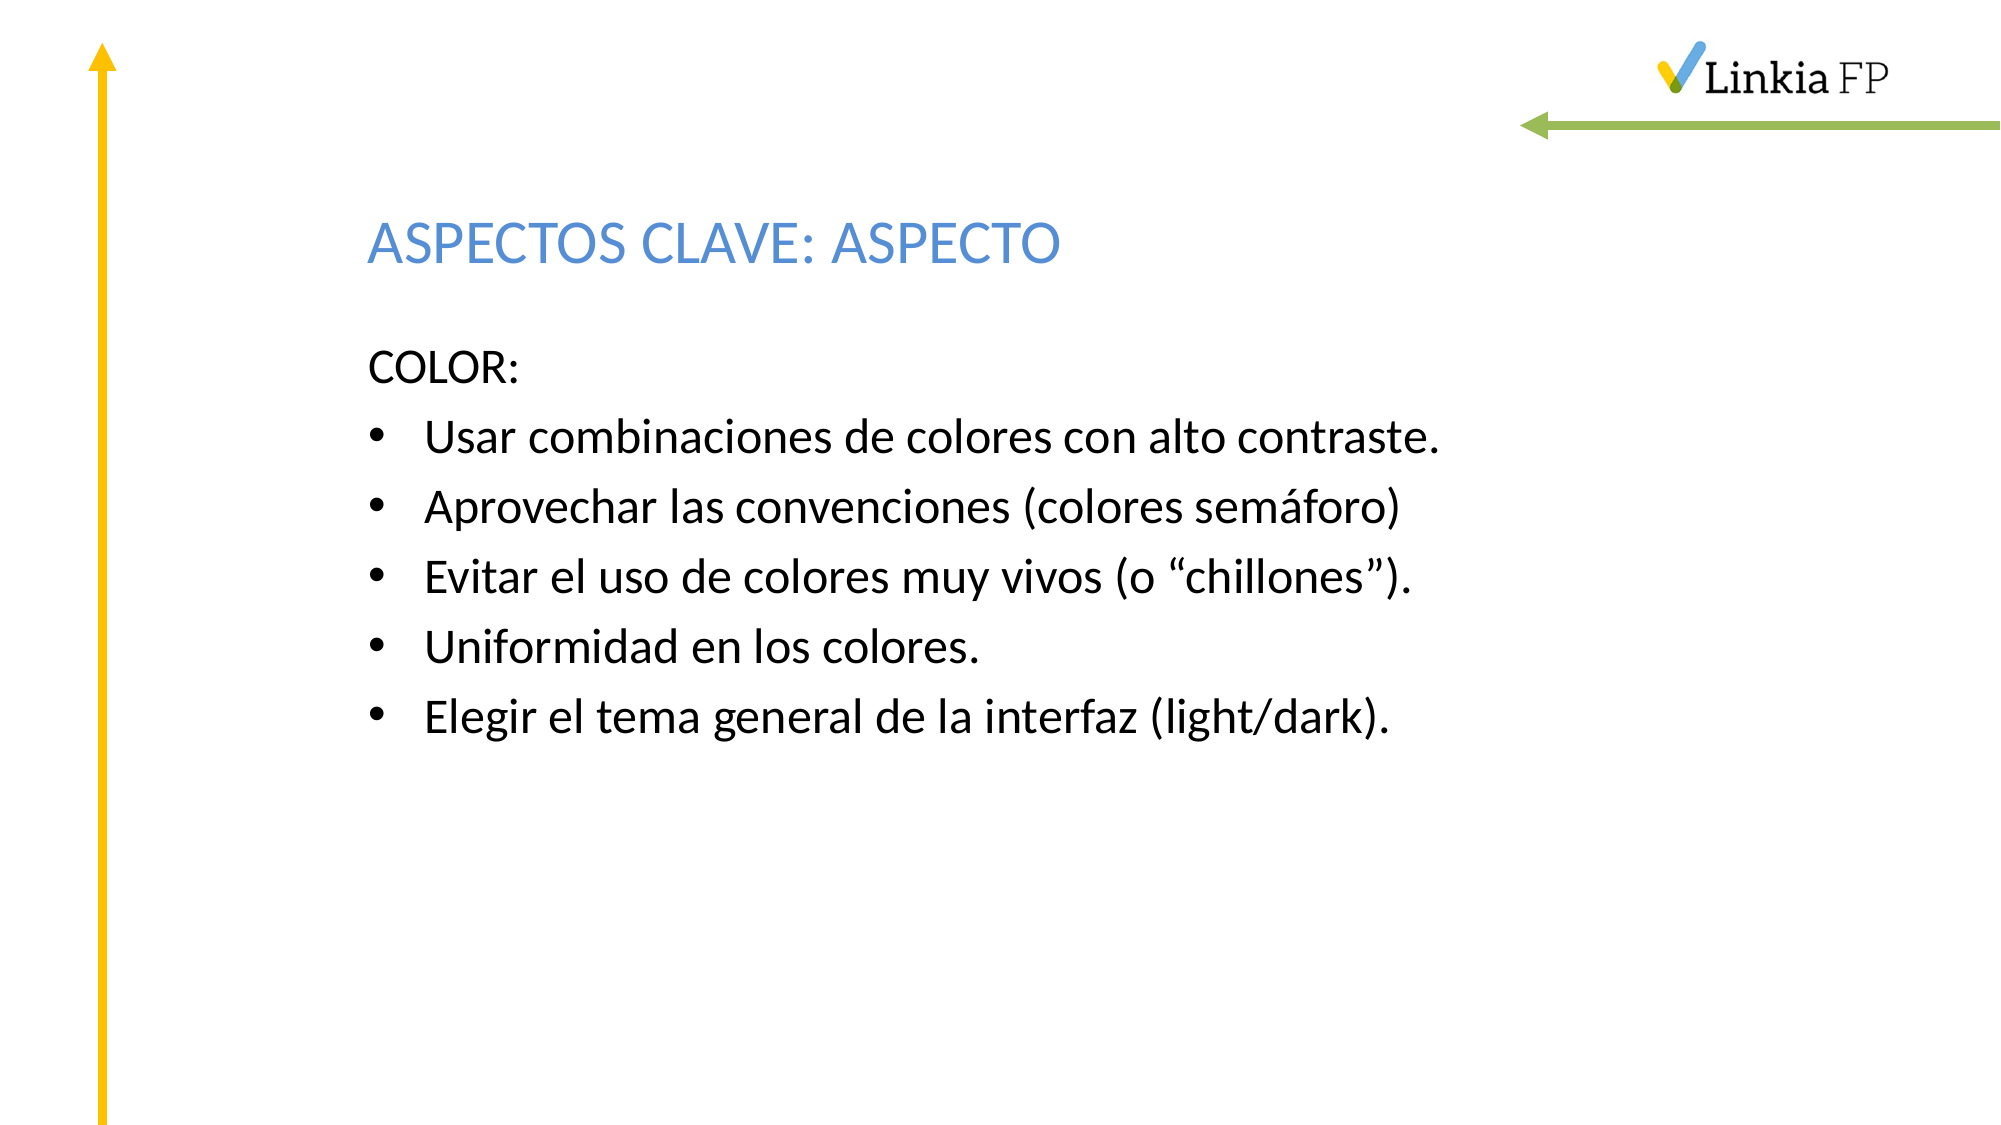

# ASPECTOS CLAVE: ASPECTO
COLOR:
Usar combinaciones de colores con alto contraste.
Aprovechar las convenciones (colores semáforo)
Evitar el uso de colores muy vivos (o “chillones”).
Uniformidad en los colores.
Elegir el tema general de la interfaz (light/dark).